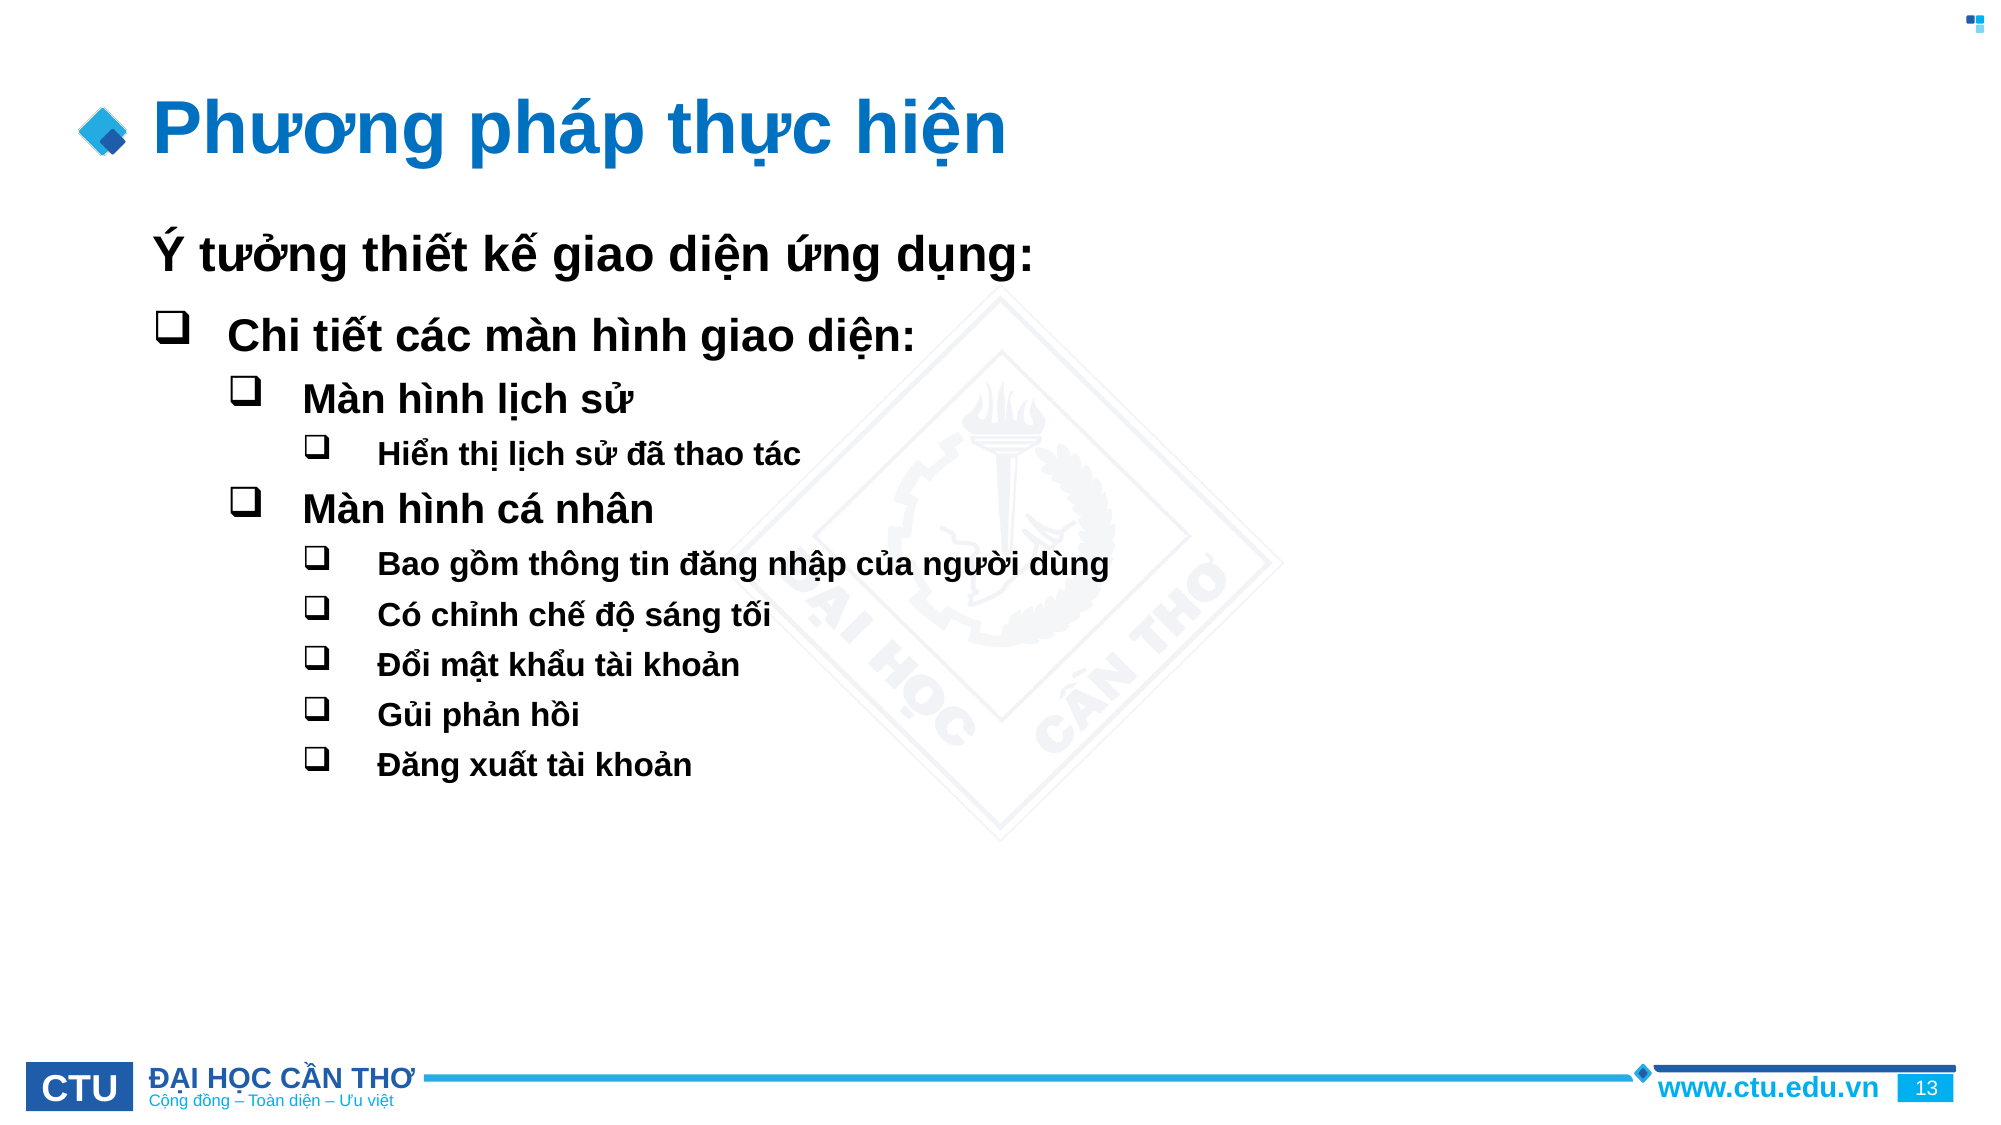

# Phương pháp thực hiện
Ý tưởng thiết kế giao diện ứng dụng:
Chi tiết các màn hình giao diện:
Màn hình lịch sử
Hiển thị lịch sử đã thao tác
Màn hình cá nhân
Bao gồm thông tin đăng nhập của người dùng
Có chỉnh chế độ sáng tối
Đổi mật khẩu tài khoản
Gủi phản hồi
Đăng xuất tài khoản